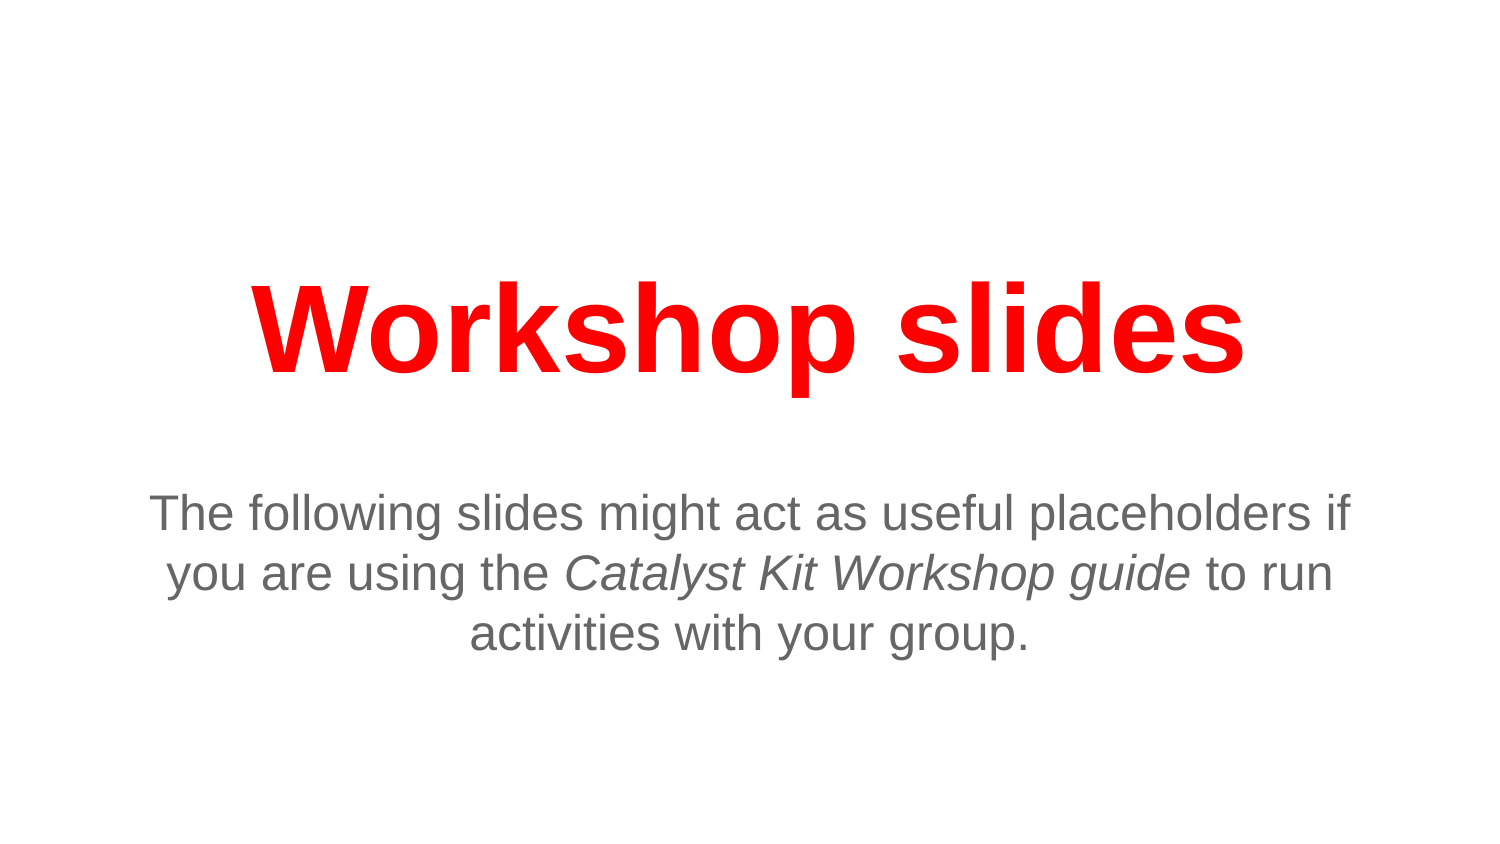

# Workshop slides
The following slides might act as useful placeholders if you are using the Catalyst Kit Workshop guide to run activities with your group.